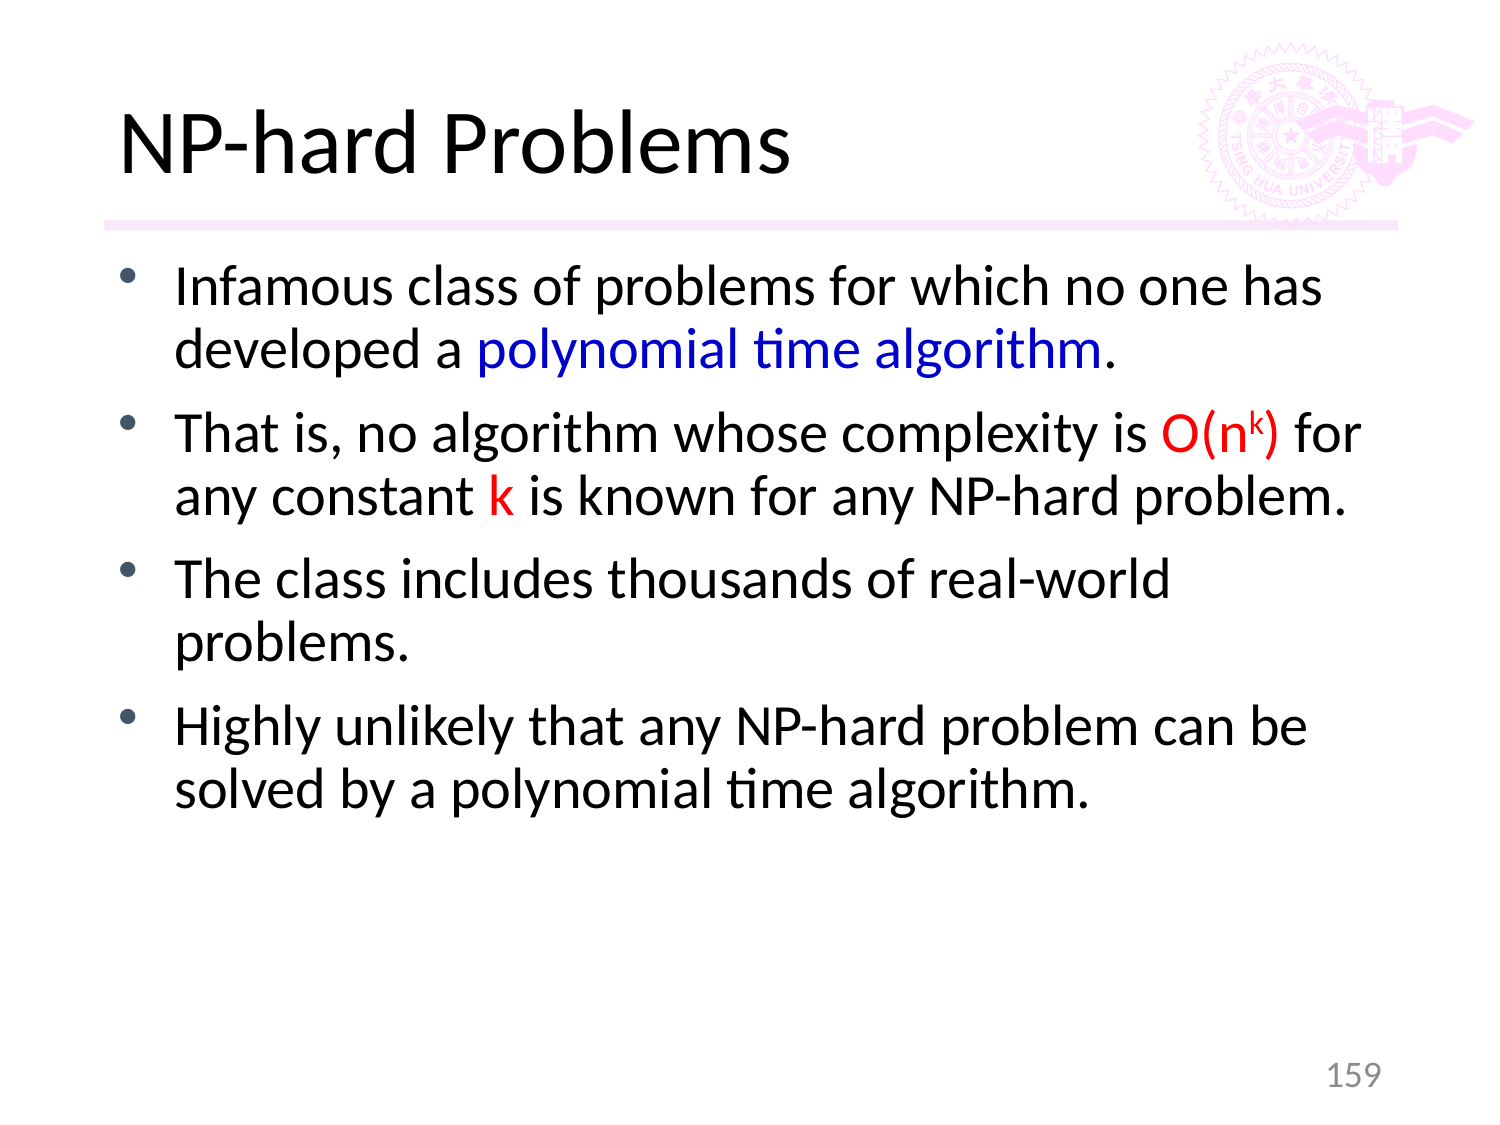

# NP-hard Problems
Infamous class of problems for which no one has developed a polynomial time algorithm.
That is, no algorithm whose complexity is O(nk) for any constant k is known for any NP-hard problem.
The class includes thousands of real-world problems.
Highly unlikely that any NP-hard problem can be solved by a polynomial time algorithm.

159